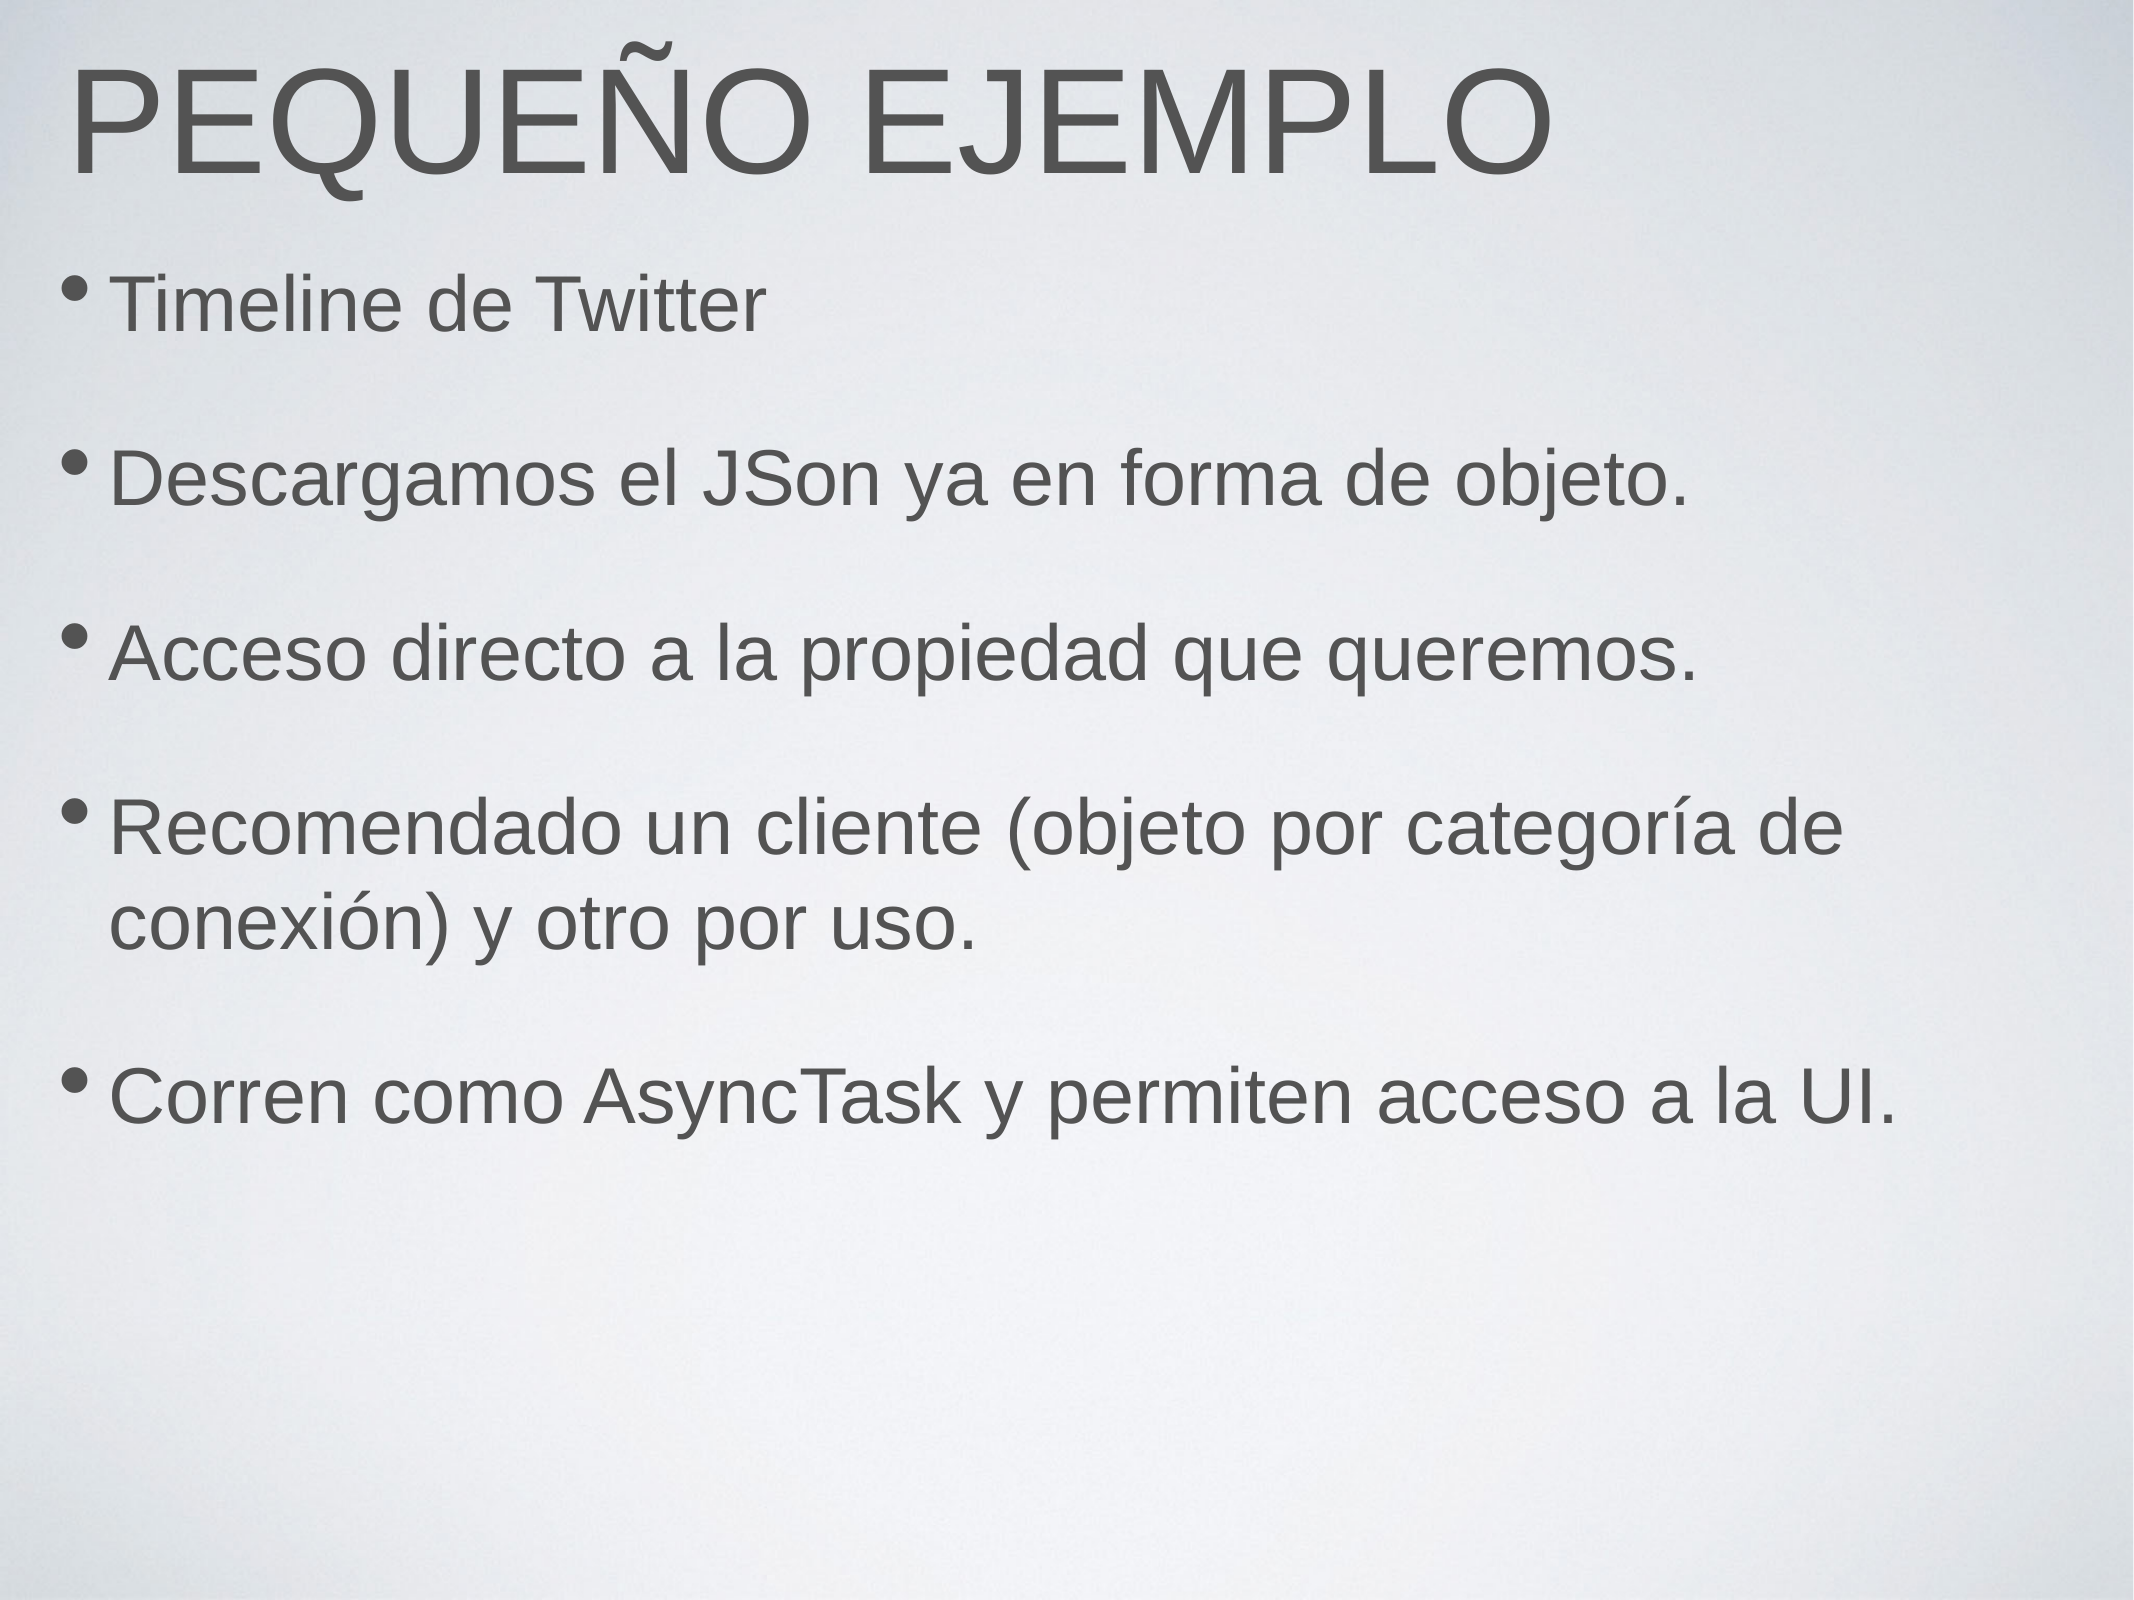

# Pequeño ejemplo
Timeline de Twitter
Descargamos el JSon ya en forma de objeto.
Acceso directo a la propiedad que queremos.
Recomendado un cliente (objeto por categoría de conexión) y otro por uso.
Corren como AsyncTask y permiten acceso a la UI.